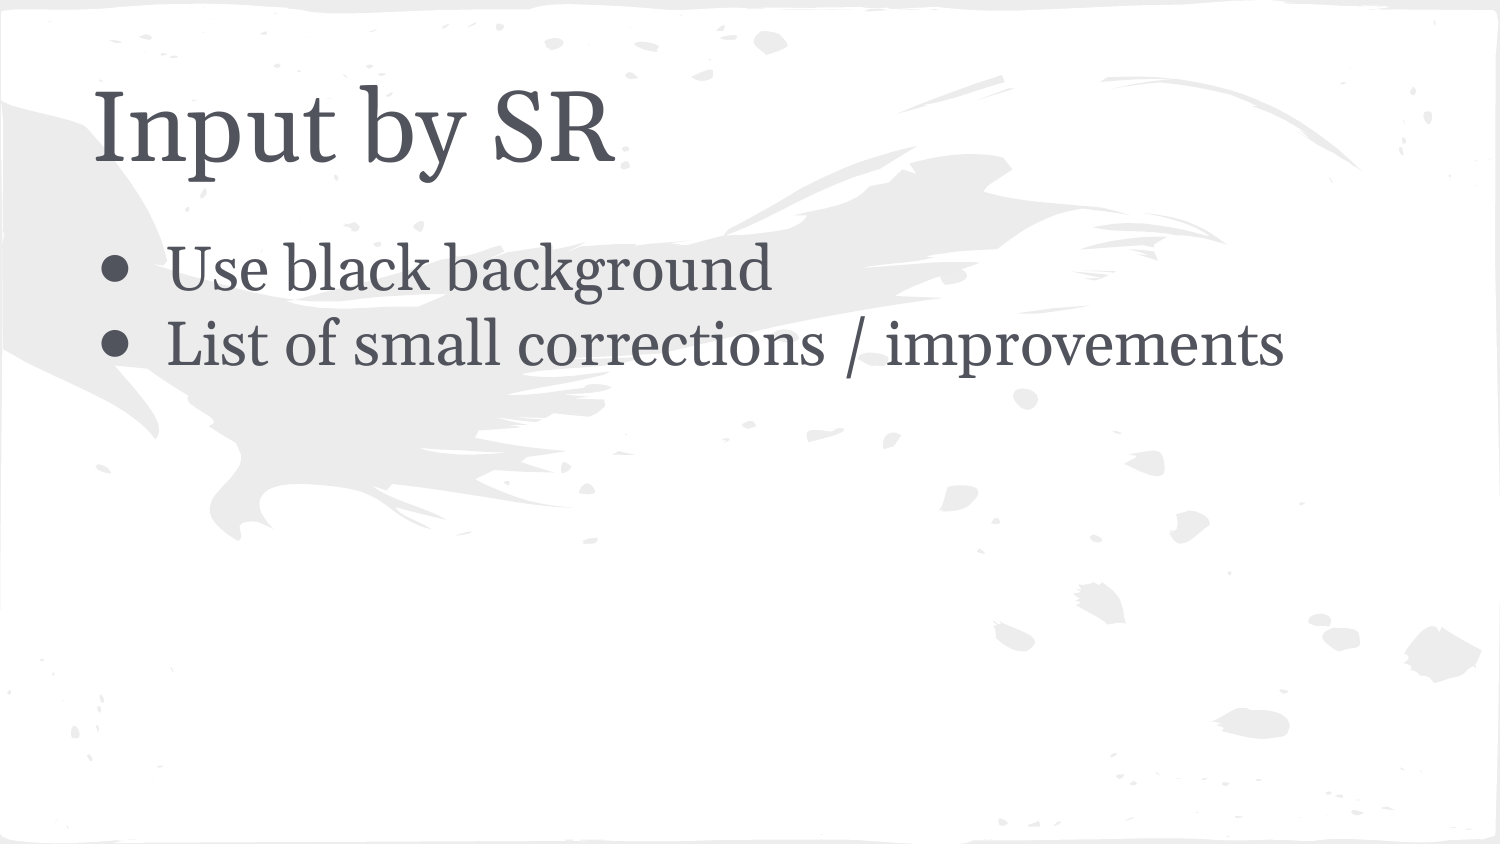

# Input by SR
Use black background
List of small corrections / improvements